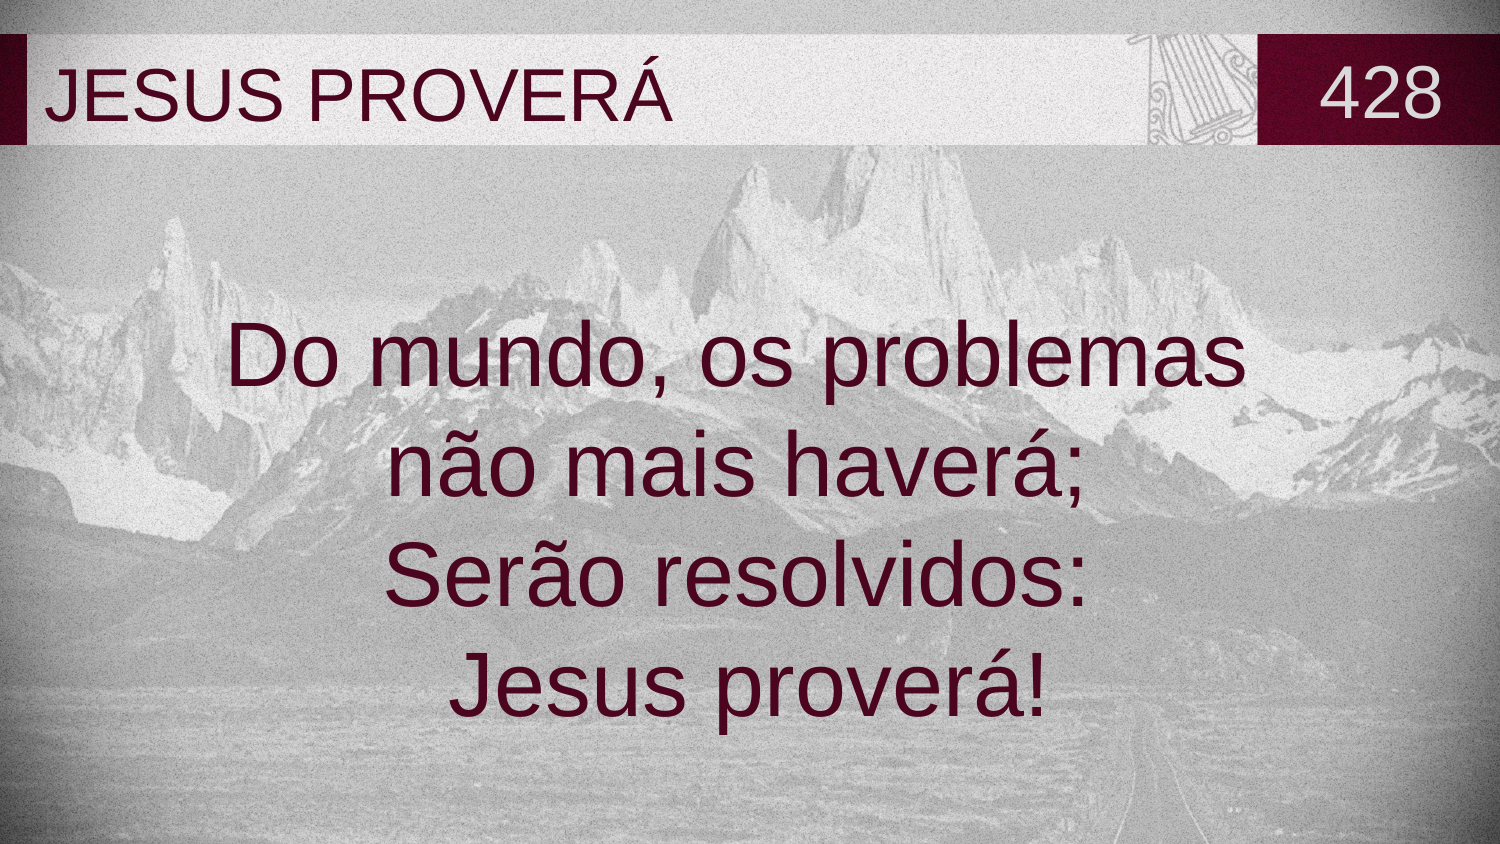

# JESUS PROVERÁ
428
Do mundo, os problemas
não mais haverá;
Serão resolvidos:
Jesus proverá!